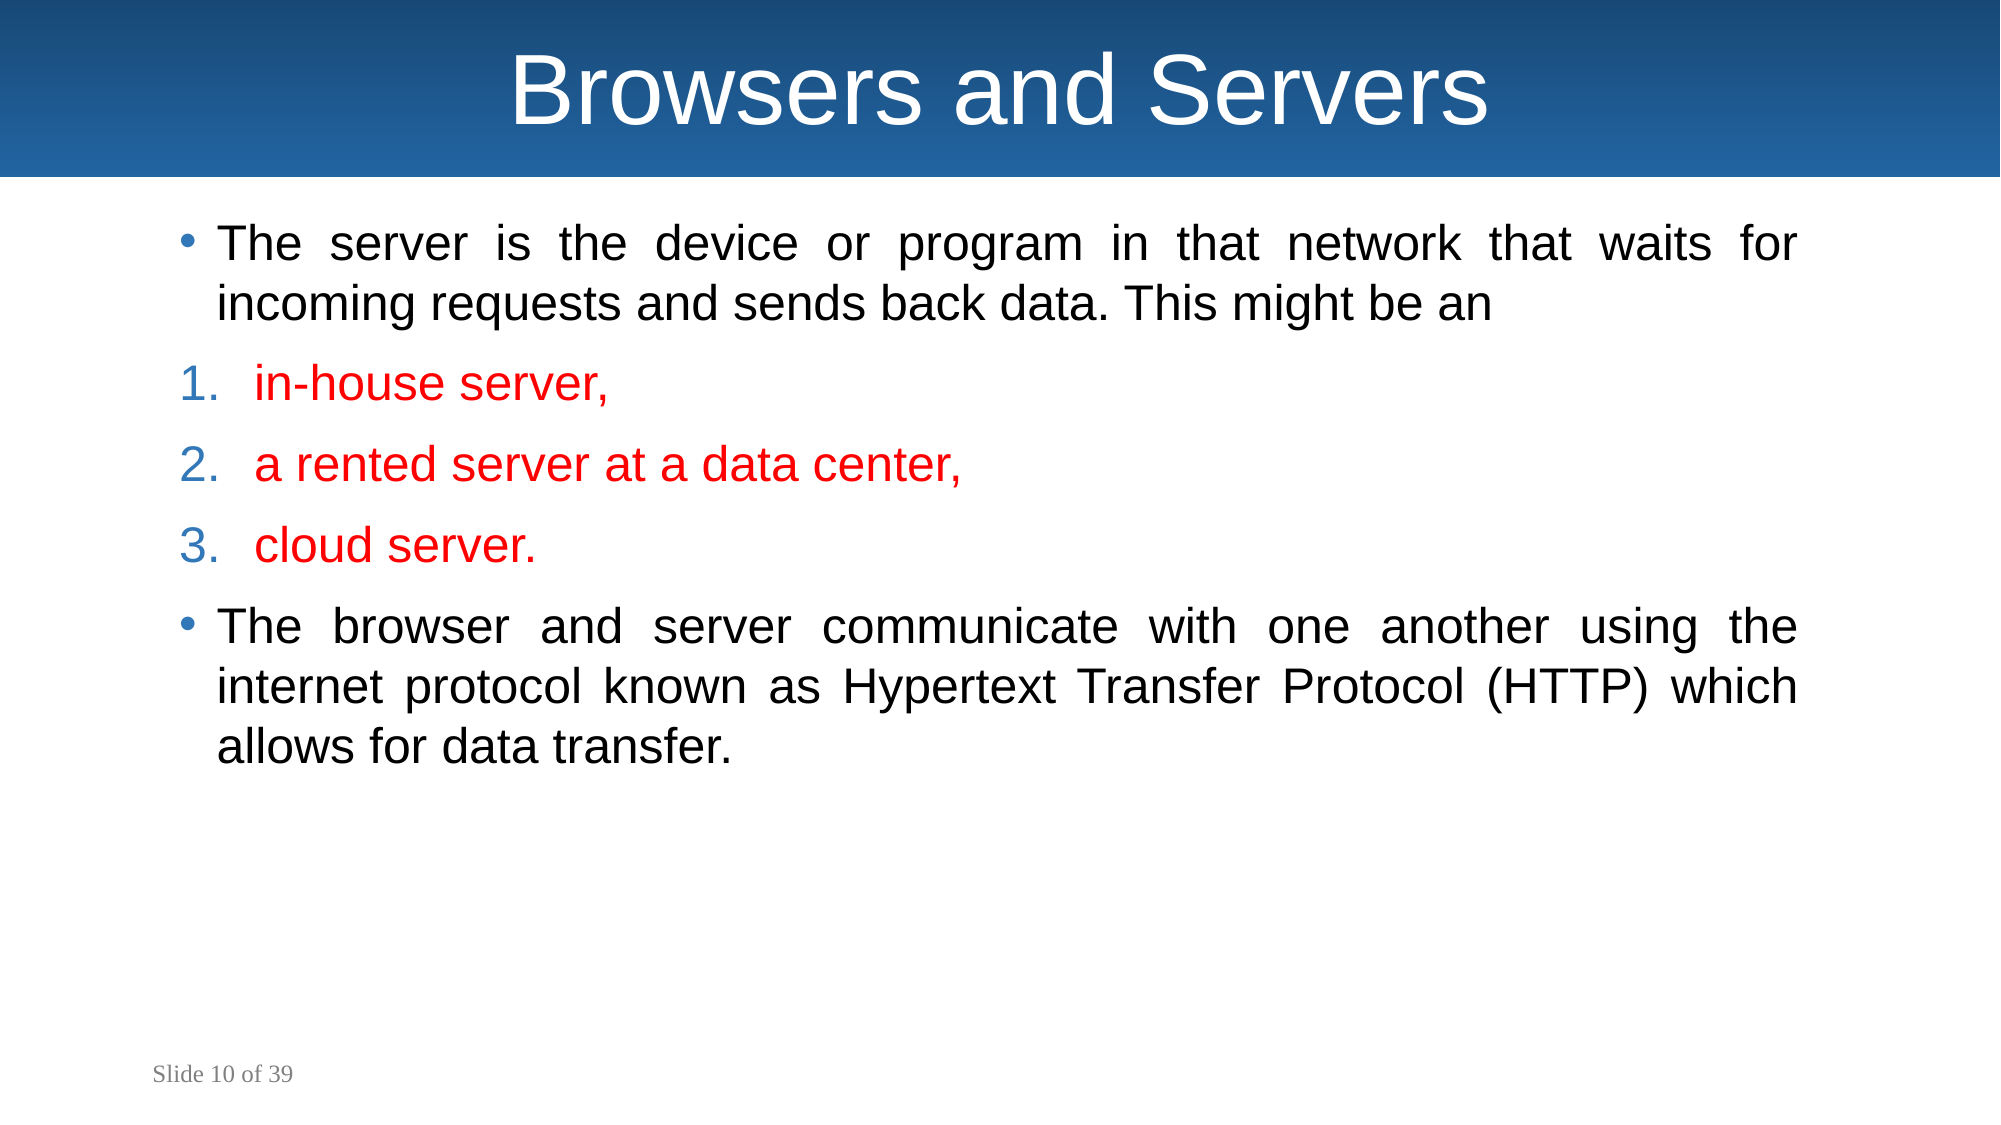

Browsers and Servers
The server is the device or program in that network that waits for incoming requests and sends back data. This might be an
in-house server,
a rented server at a data center,
cloud server.
The browser and server communicate with one another using the internet protocol known as Hypertext Transfer Protocol (HTTP) which allows for data transfer.
Slide 10 of 39